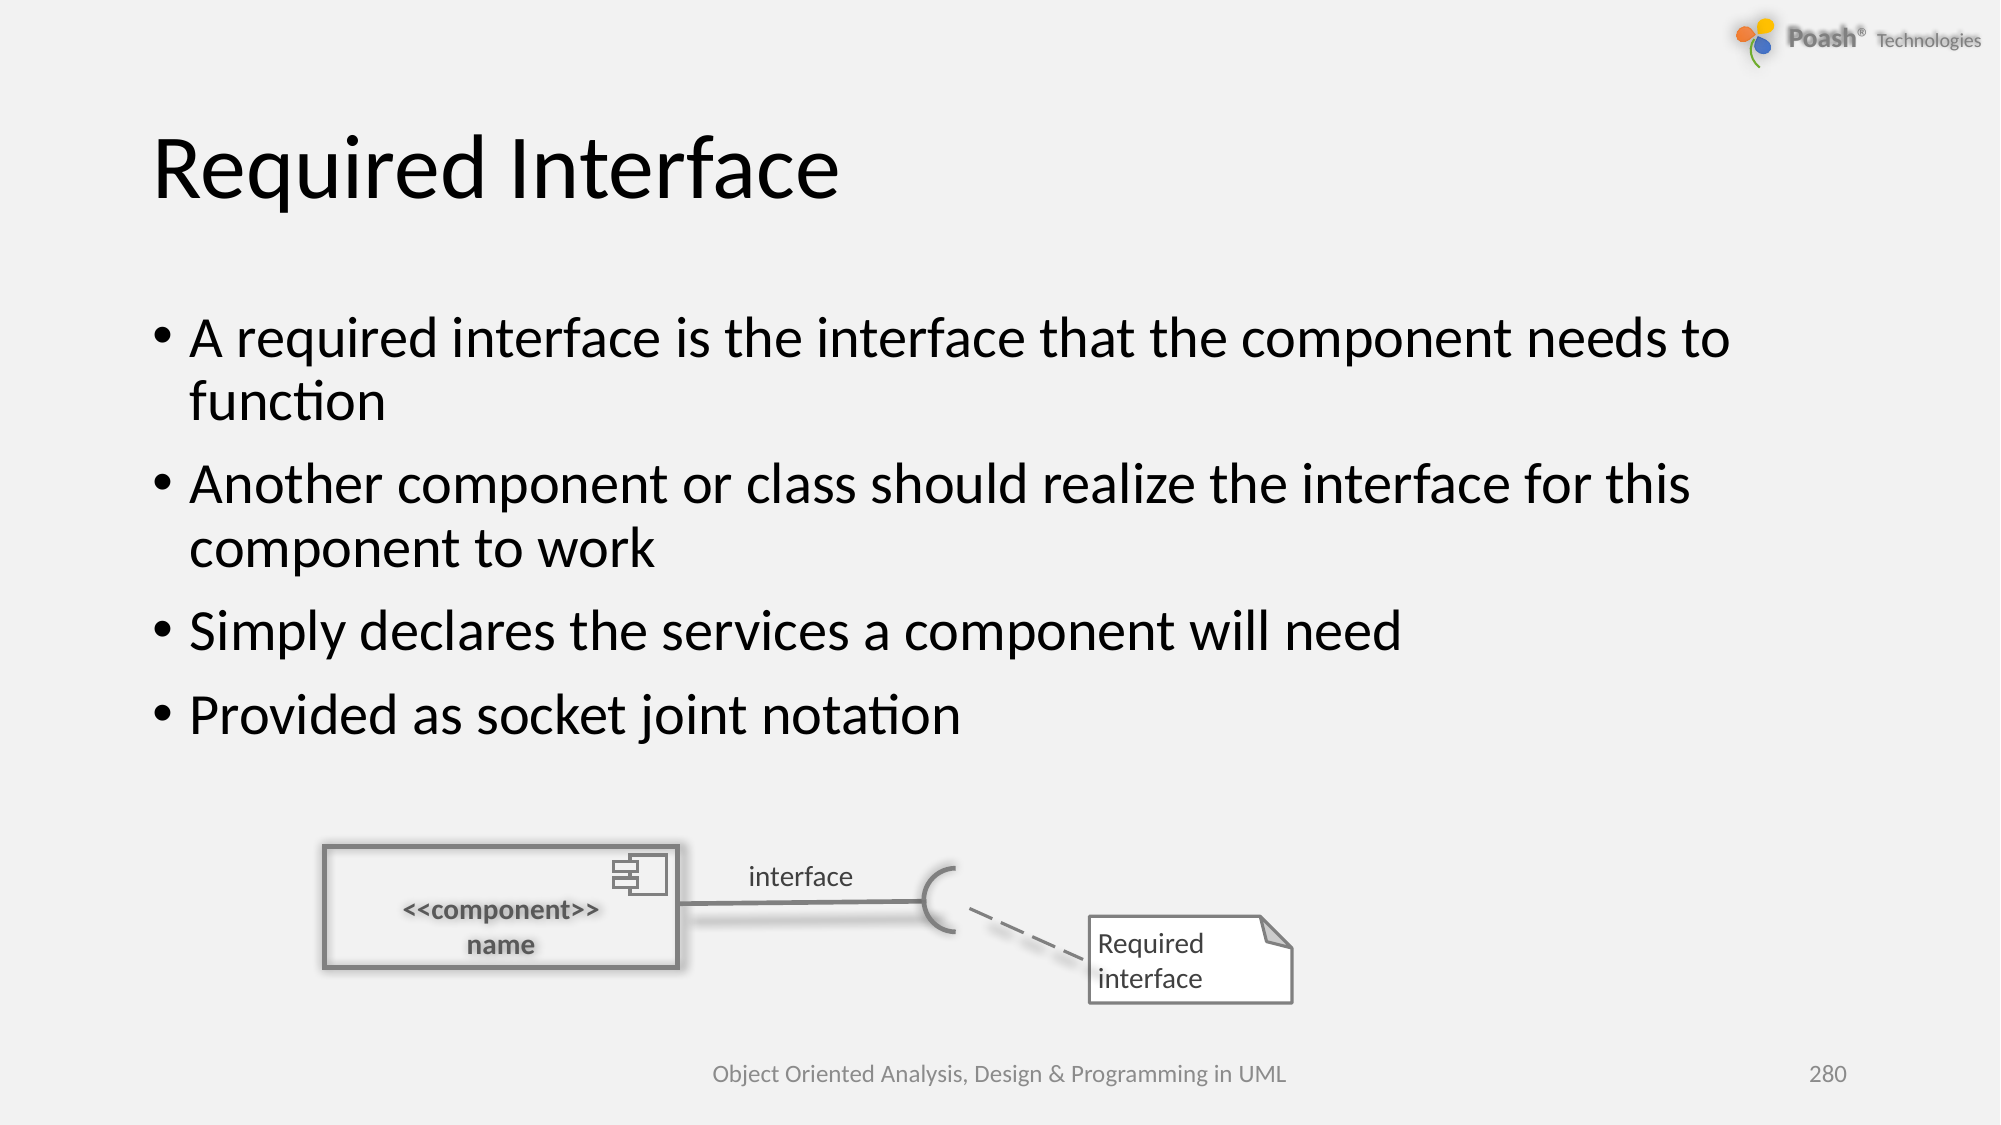

# Required Interface
A required interface is the interface that the component needs to function
Another component or class should realize the interface for this component to work
Simply declares the services a component will need
Provided as socket joint notation
<<component>>
name
interface

Required interface
Object Oriented Analysis, Design & Programming in UML
280